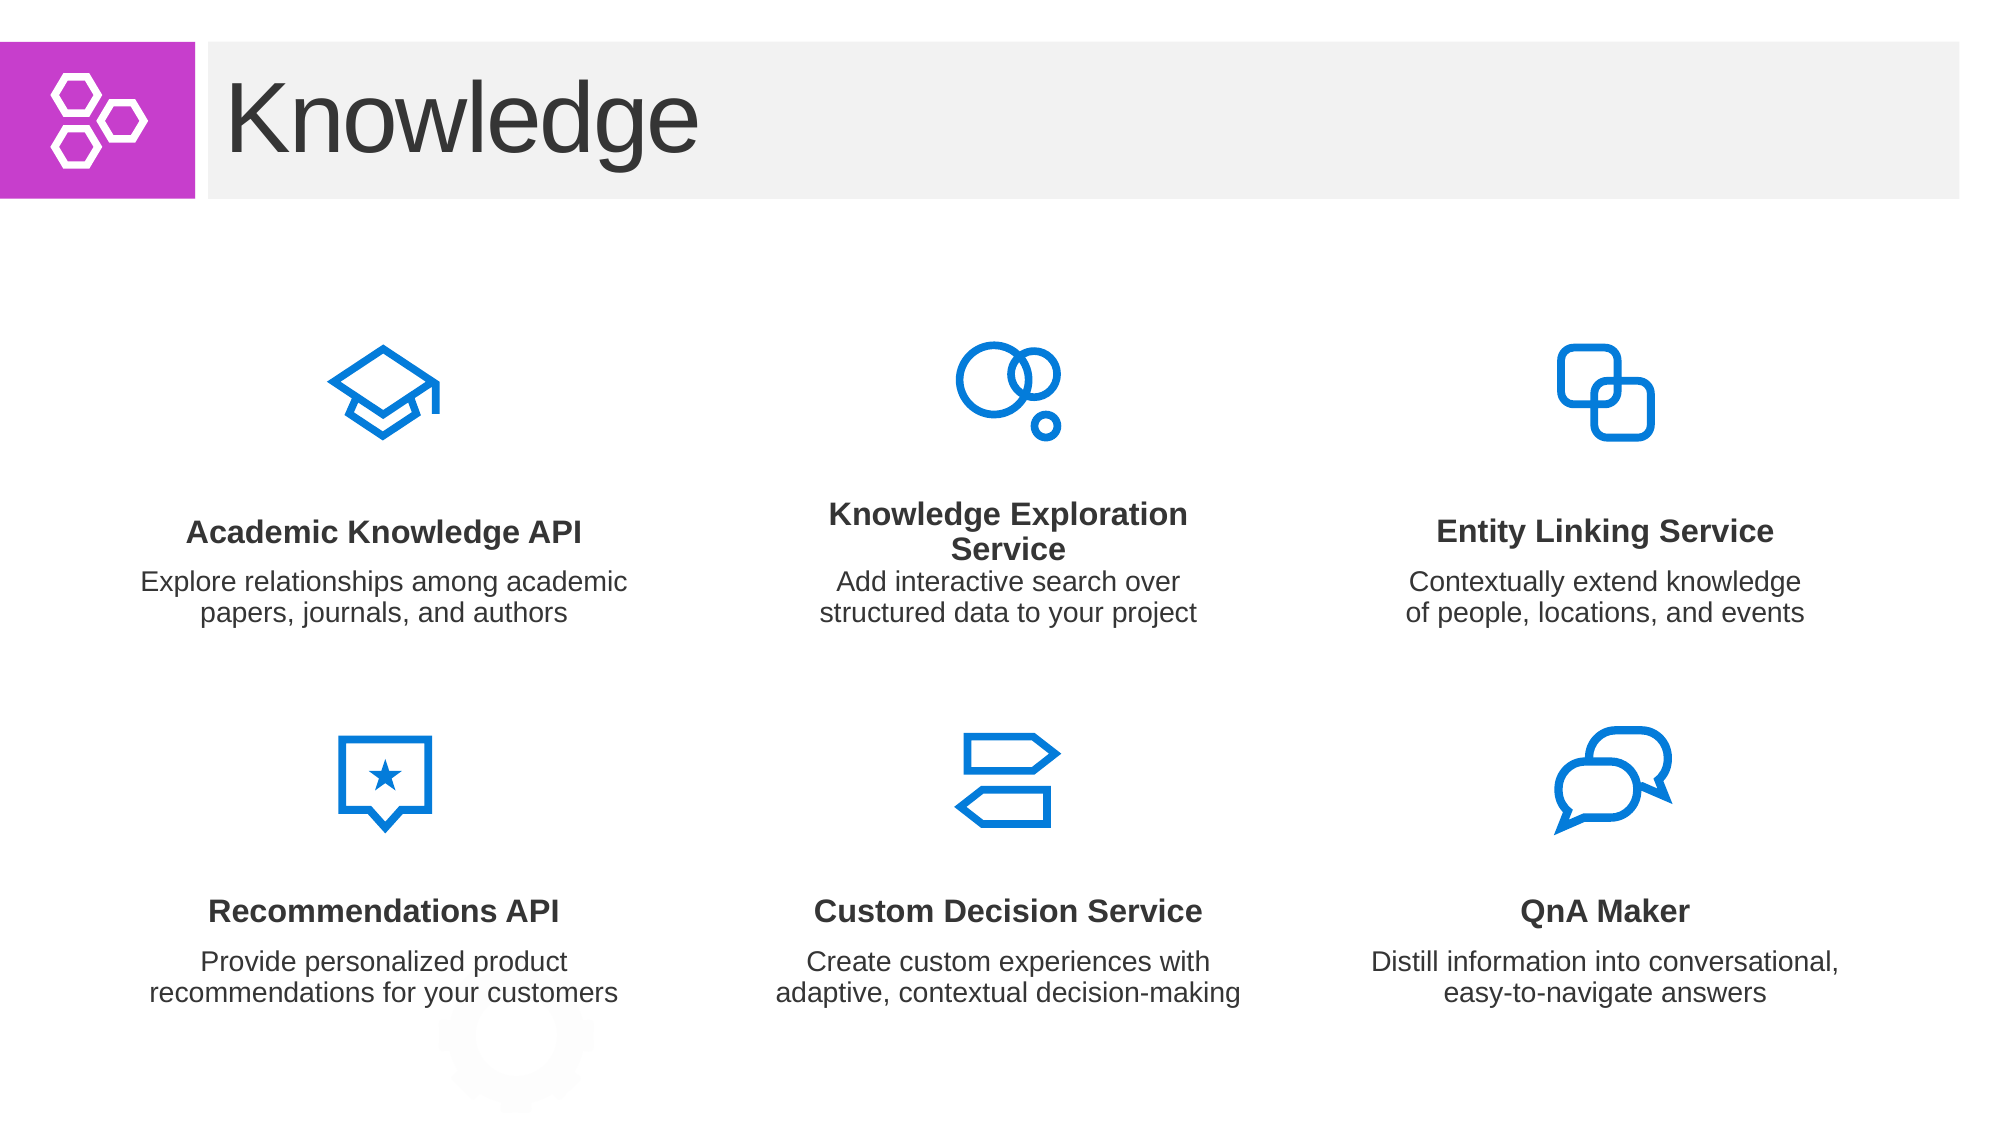

Knowledge

Entity Linking Service
Knowledge Exploration Service
Academic Knowledge API
Contextually extend knowledge of people, locations, and events
Explore relationships among academic papers, journals, and authors
Add interactive search over structured data to your project

Recommendations API
Custom Decision Service
QnA Maker
Distill information into conversational, easy-to-navigate answers
Provide personalized product recommendations for your customers
Create custom experiences with adaptive, contextual decision-making